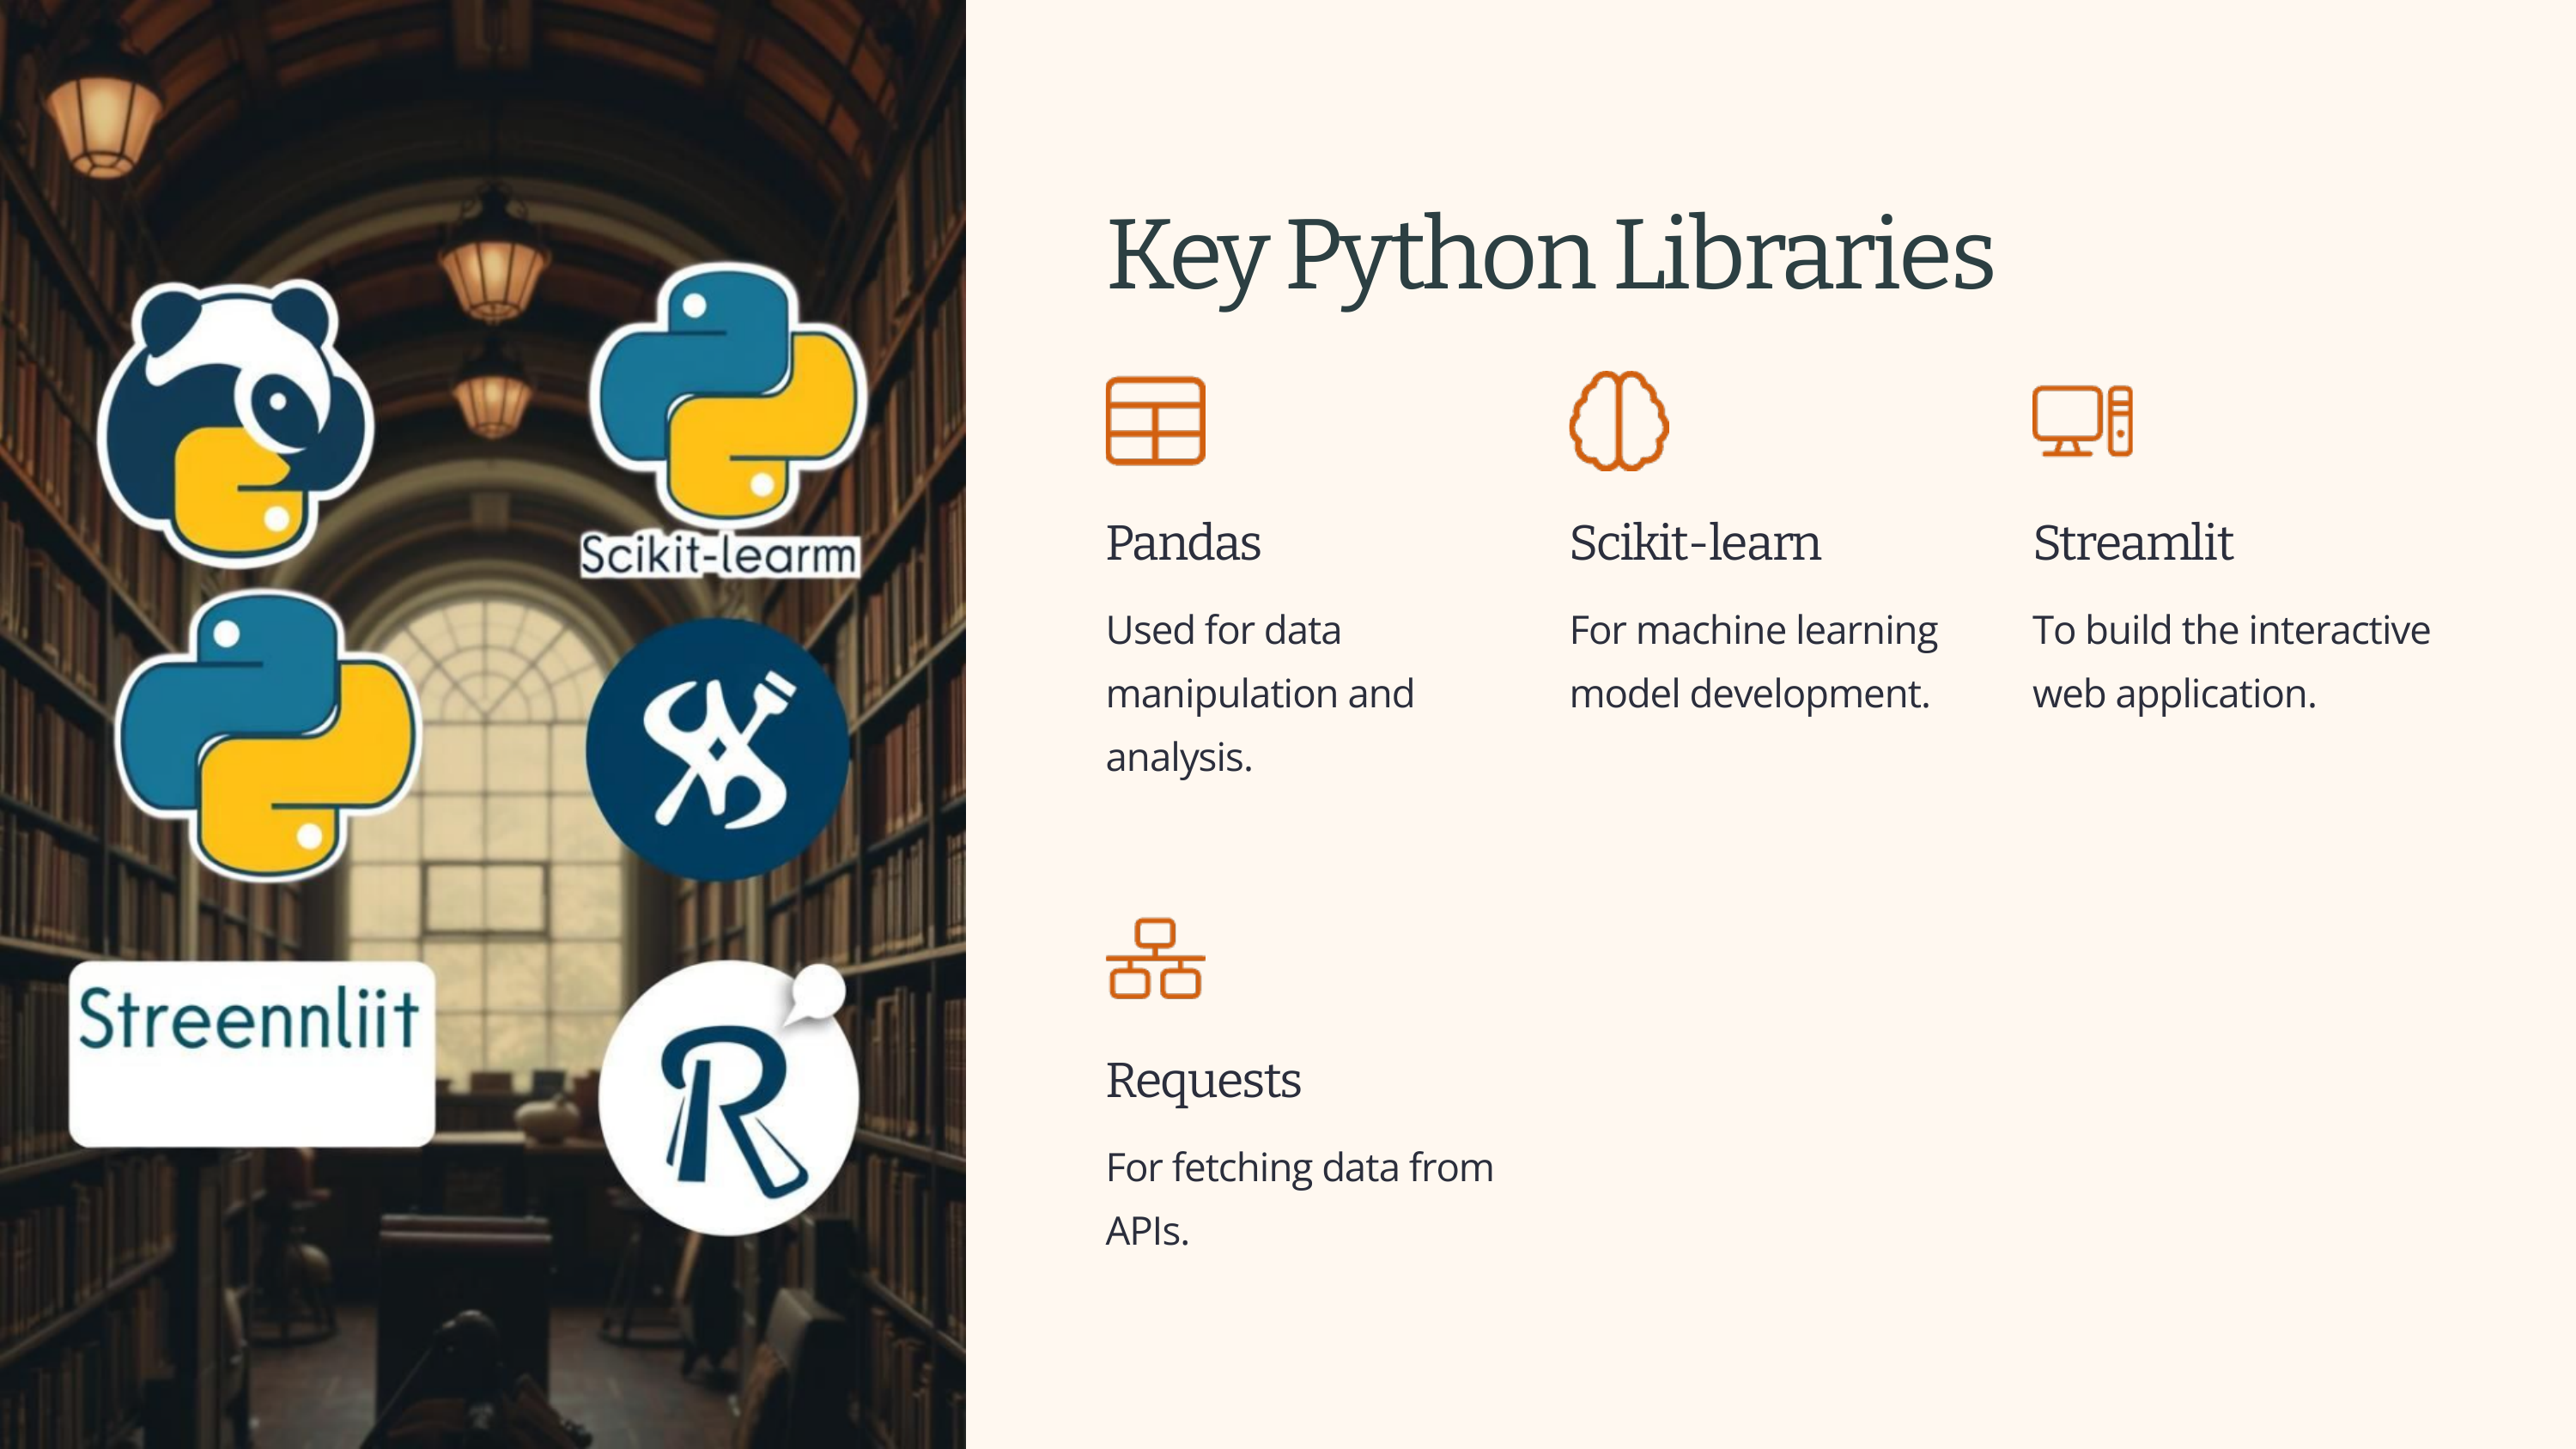

Key Python Libraries

Pandas

Scikit-learn

Streamlit

Used for data manipulation and analysis.

For machine learning model development.

To build the interactive web application.

Requests

For fetching data from APIs.